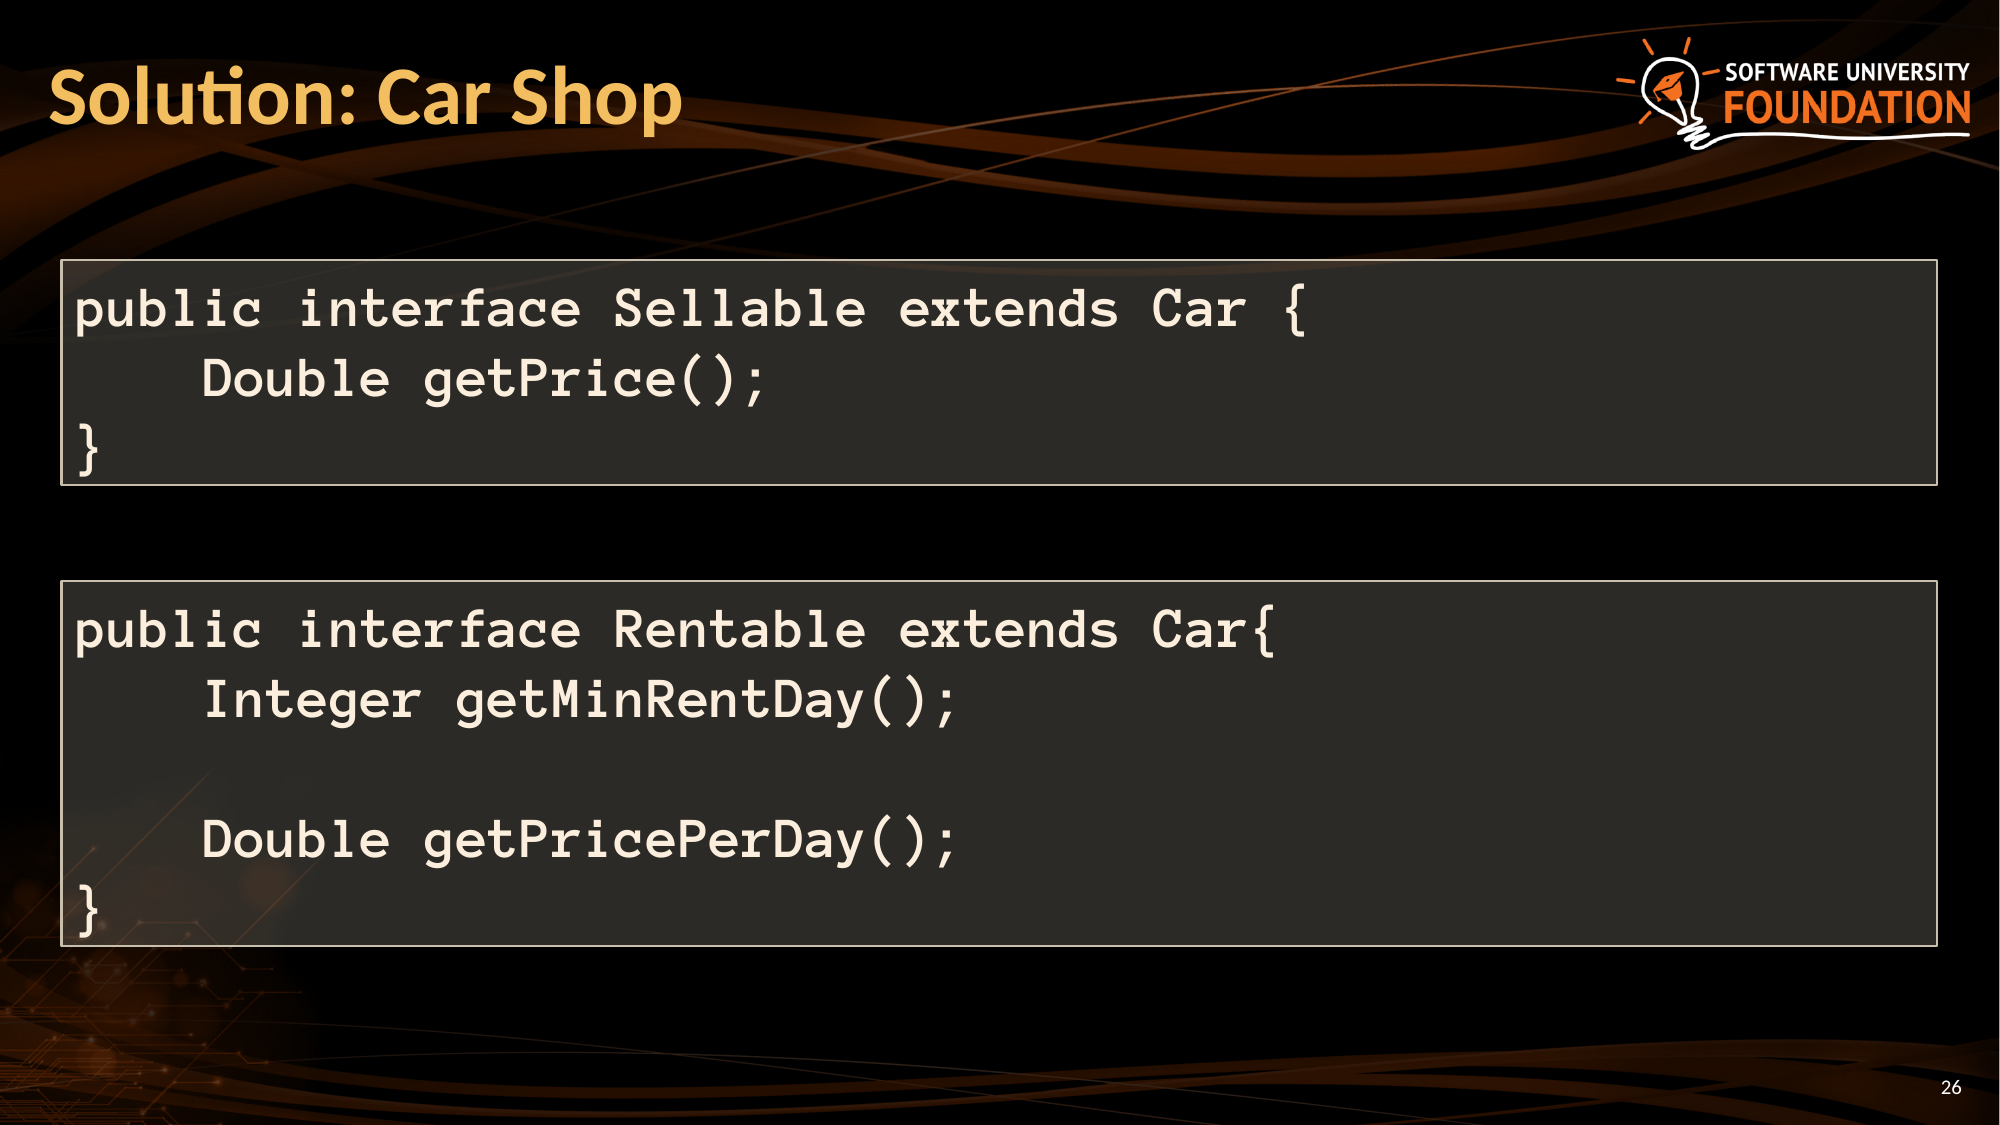

# Solution: Car Shop
public interface Sellable extends Car {
    Double getPrice();
}
public interface Rentable extends Car{
    Integer getMinRentDay();

    Double getPricePerDay();
}
26